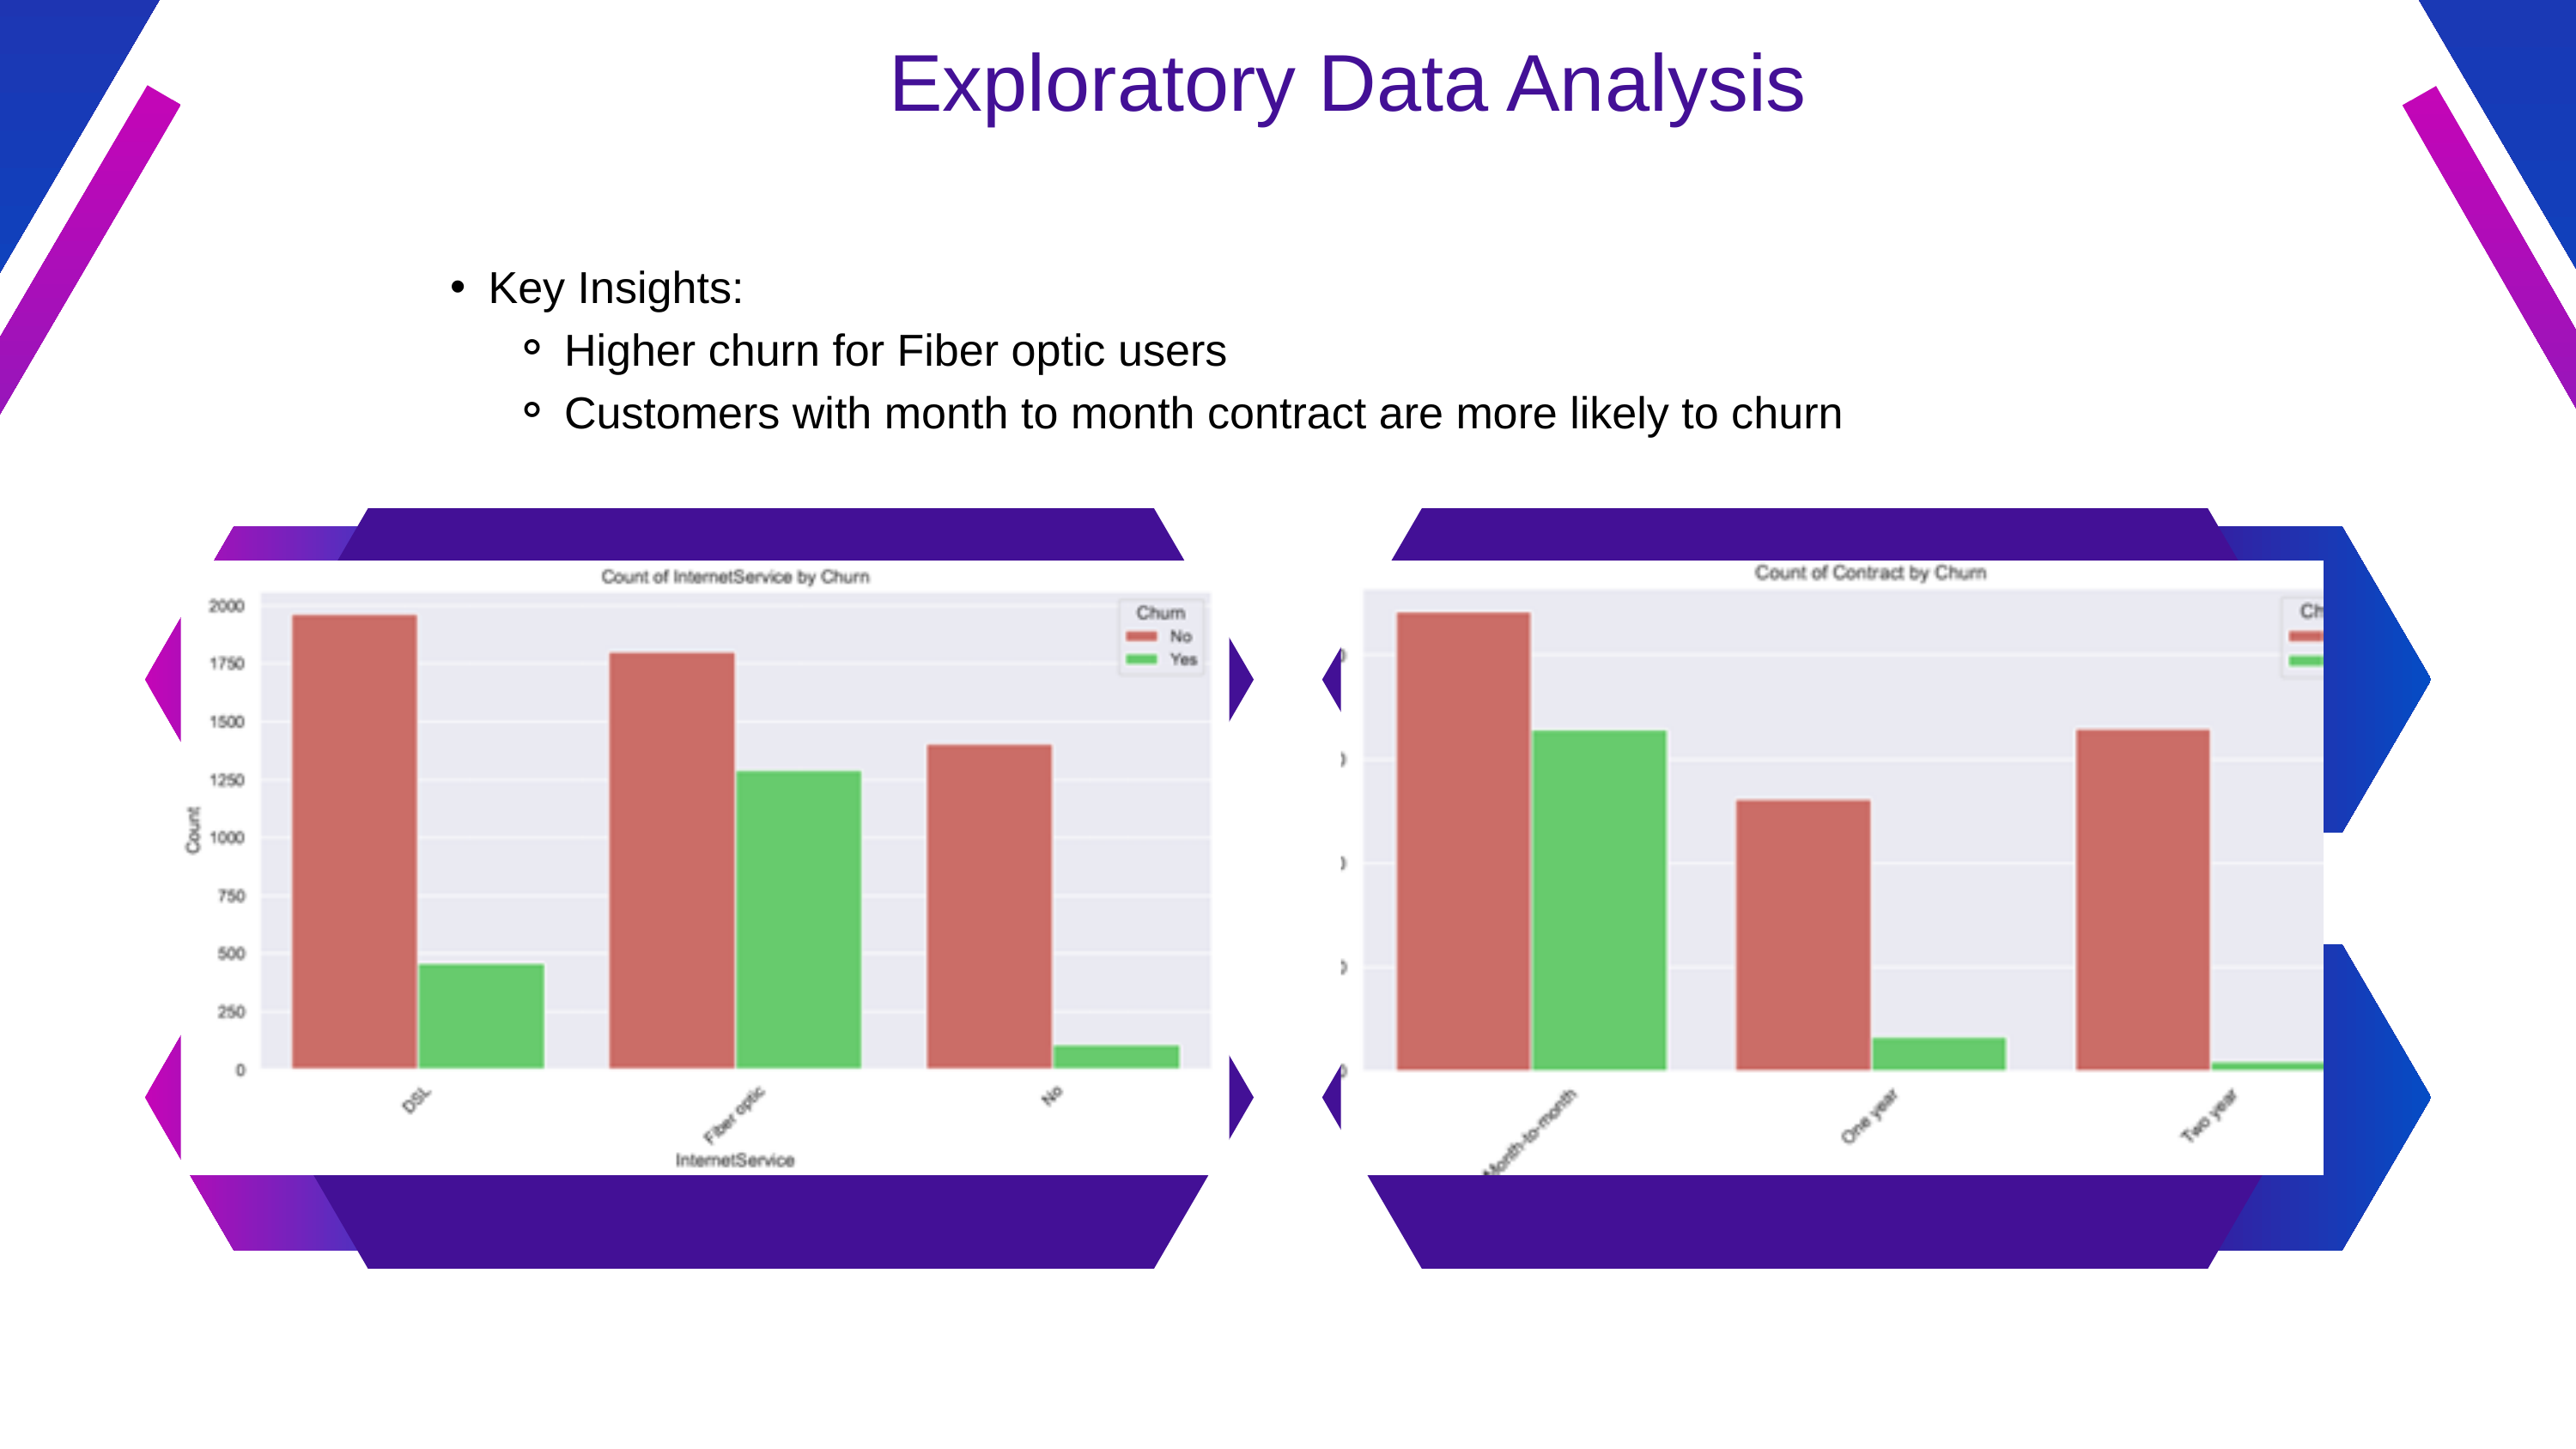

Exploratory Data Analysis

Key Insights:
Higher churn for Fiber optic users
Customers with month to month contract are more likely to churn